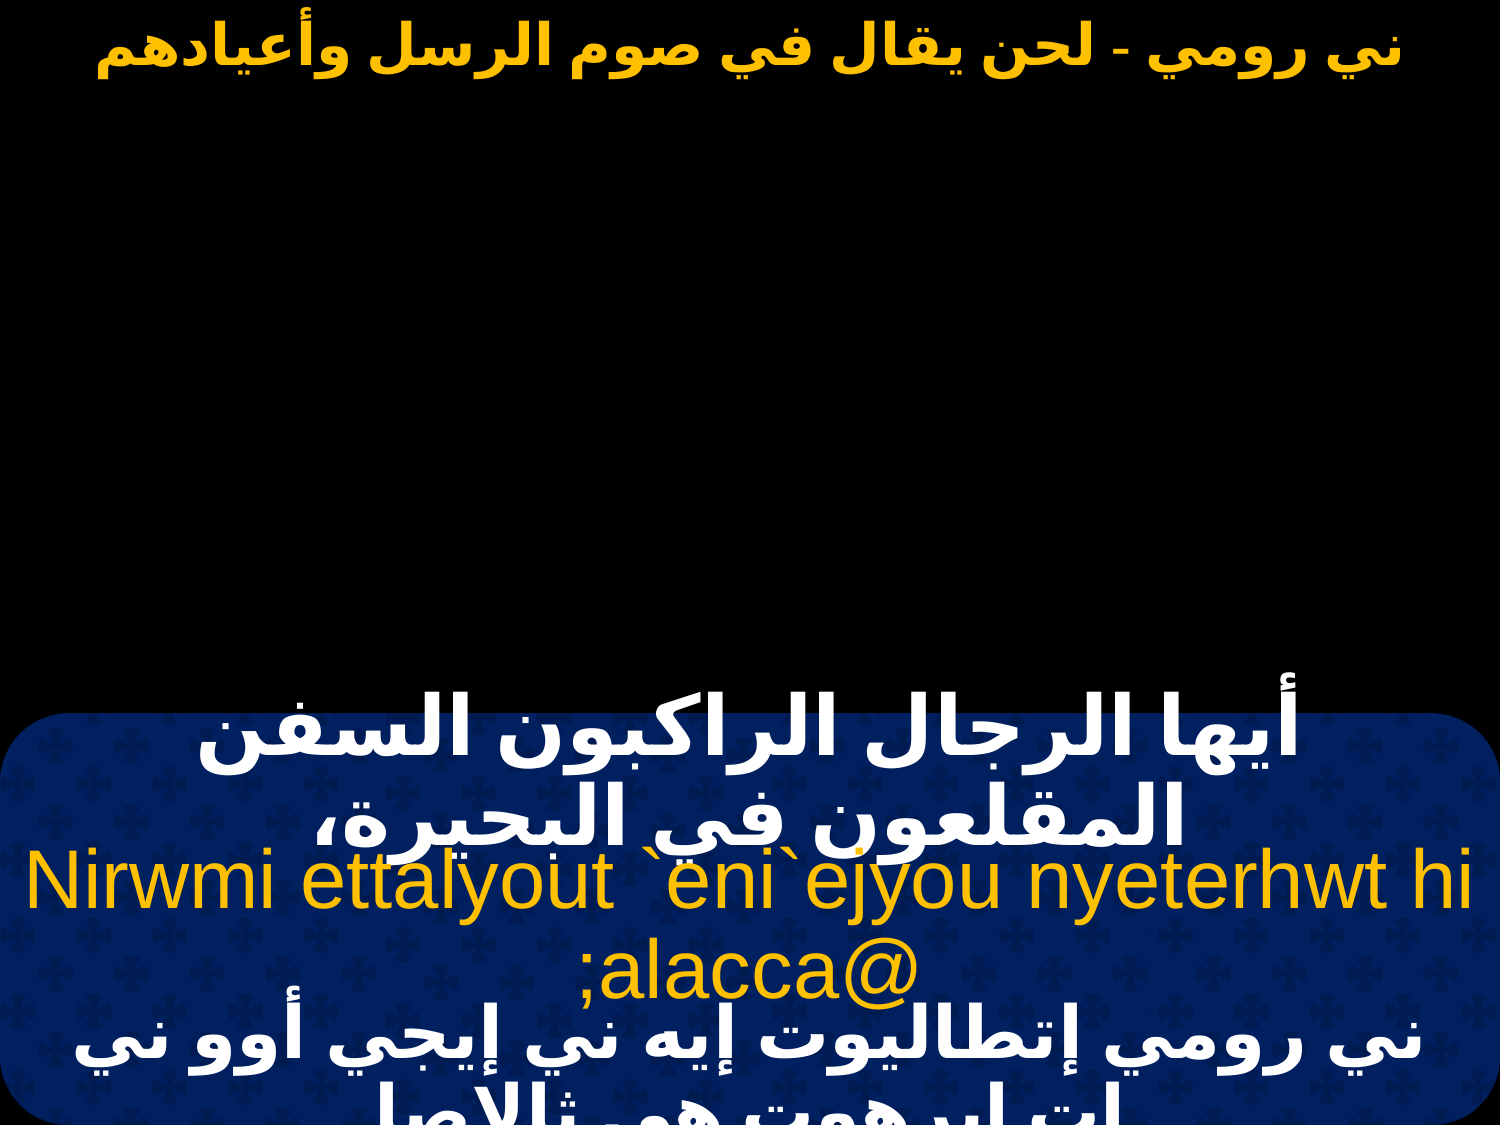

# أيها الرجال الراكبون السفن المقلعون في البحيرة،
Nirwmi ettalyout `eni`ejyou nyeterhwt hi ;alacca@
ني رومي إتطاليوت إيه ني إيجي أوو ني إت إيرهوت هي ثالاصا